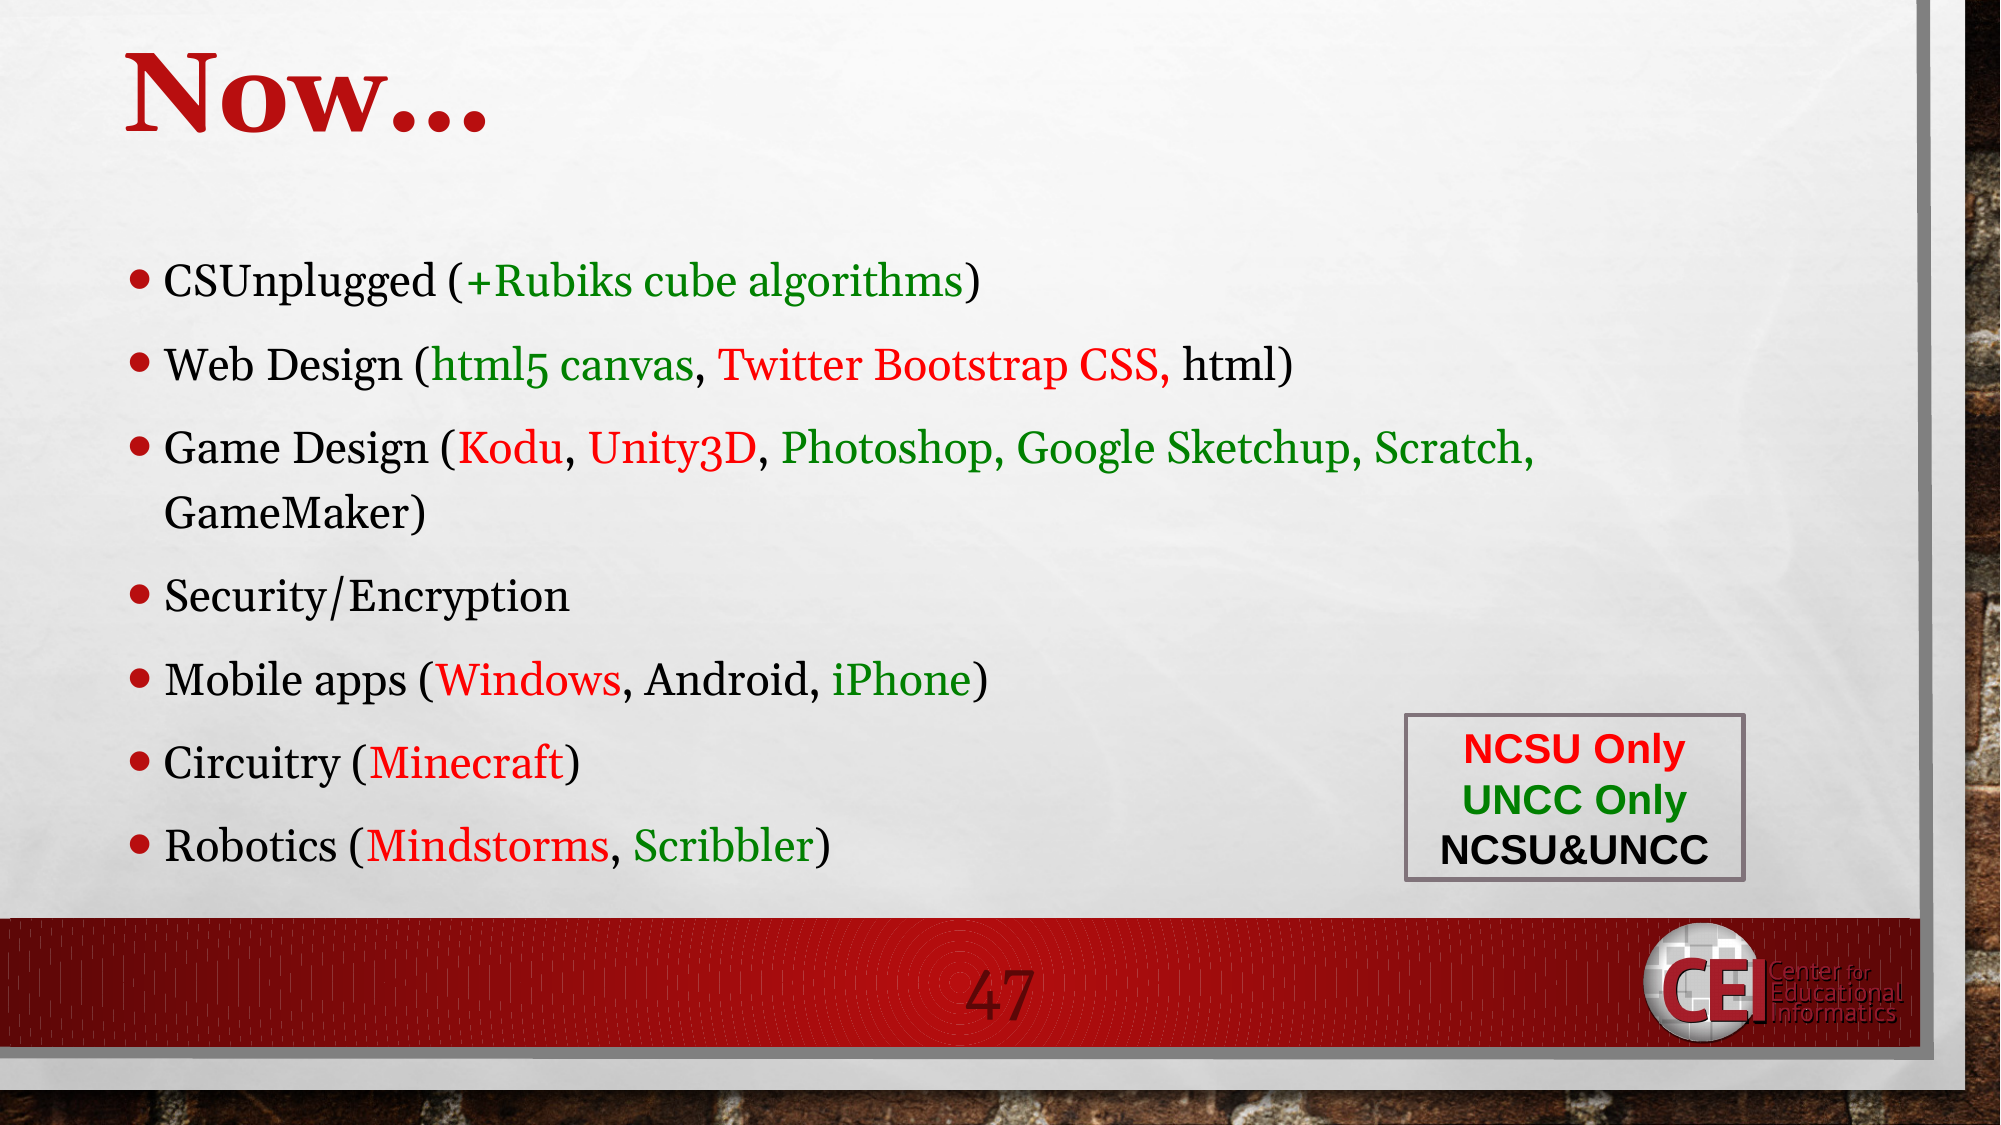

# Now…
CSUnplugged (+Rubiks cube algorithms)
Web Design (html5 canvas, Twitter Bootstrap CSS, html)
Game Design (Kodu, Unity3D, Photoshop, Google Sketchup, Scratch, GameMaker)
Security/Encryption
Mobile apps (Windows, Android, iPhone)
Circuitry (Minecraft)
Robotics (Mindstorms, Scribbler)
NCSU Only
UNCC Only
NCSU&UNCC
47